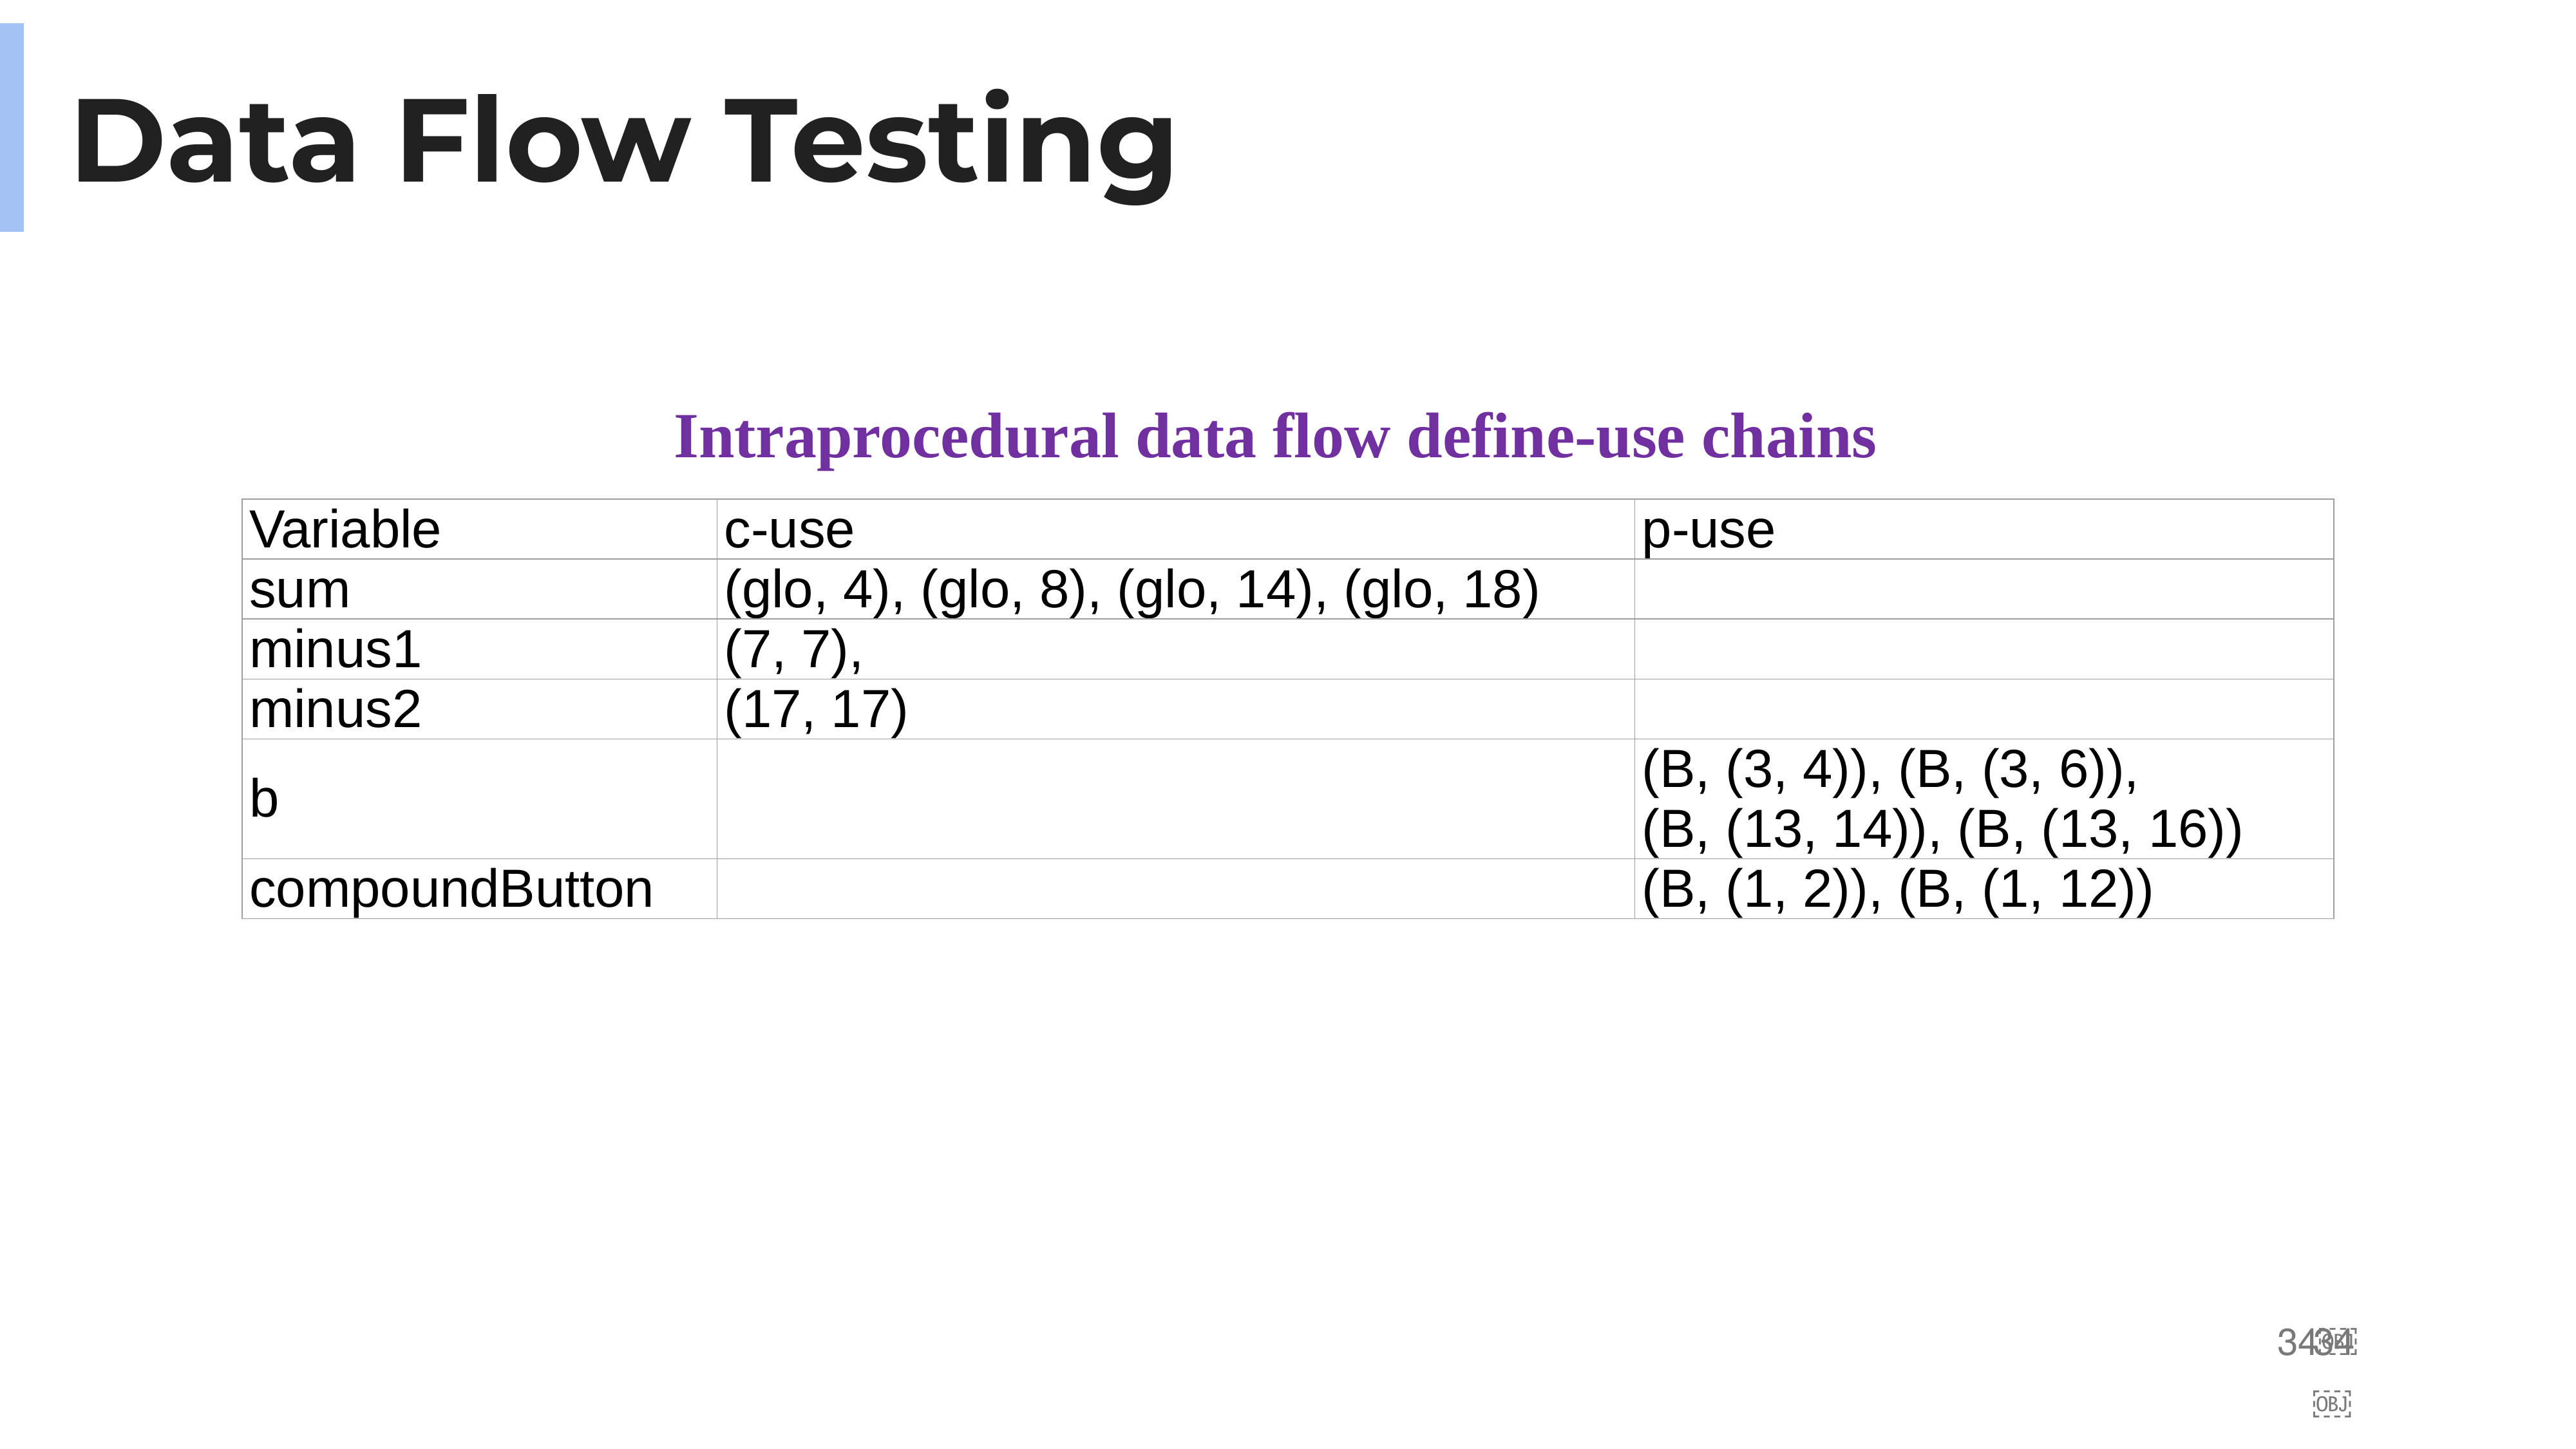

Data Flow Testing
Intraprocedural data flow define-use chains
| Variable | c-use | p-use |
| --- | --- | --- |
| sum | (glo, 4), (glo, 8), (glo, 14), (glo, 18) |  |
| minus1 | (7, 7), |  |
| minus2 | (17, 17) |  |
| b |  | (B, (3, 4)), (B, (3, 6)), (B, (13, 14)), (B, (13, 16)) |
| compoundButton |  | (B, (1, 2)), (B, (1, 12)) |